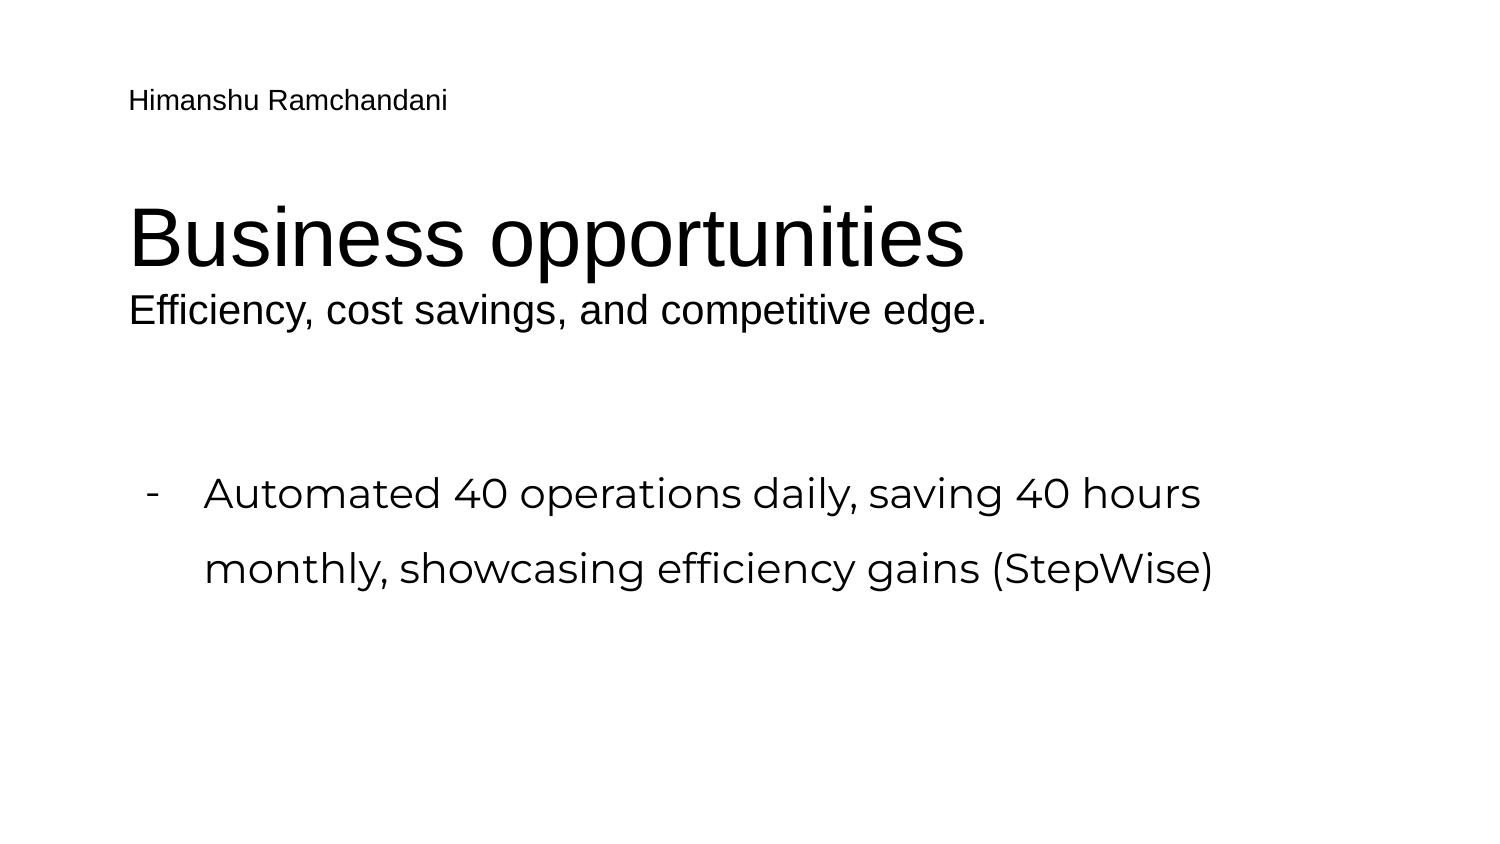

Himanshu Ramchandani
Business opportunities
Efficiency, cost savings, and competitive edge.

Automated 40 operations daily, saving 40 hours monthly, showcasing efficiency gains (StepWise)